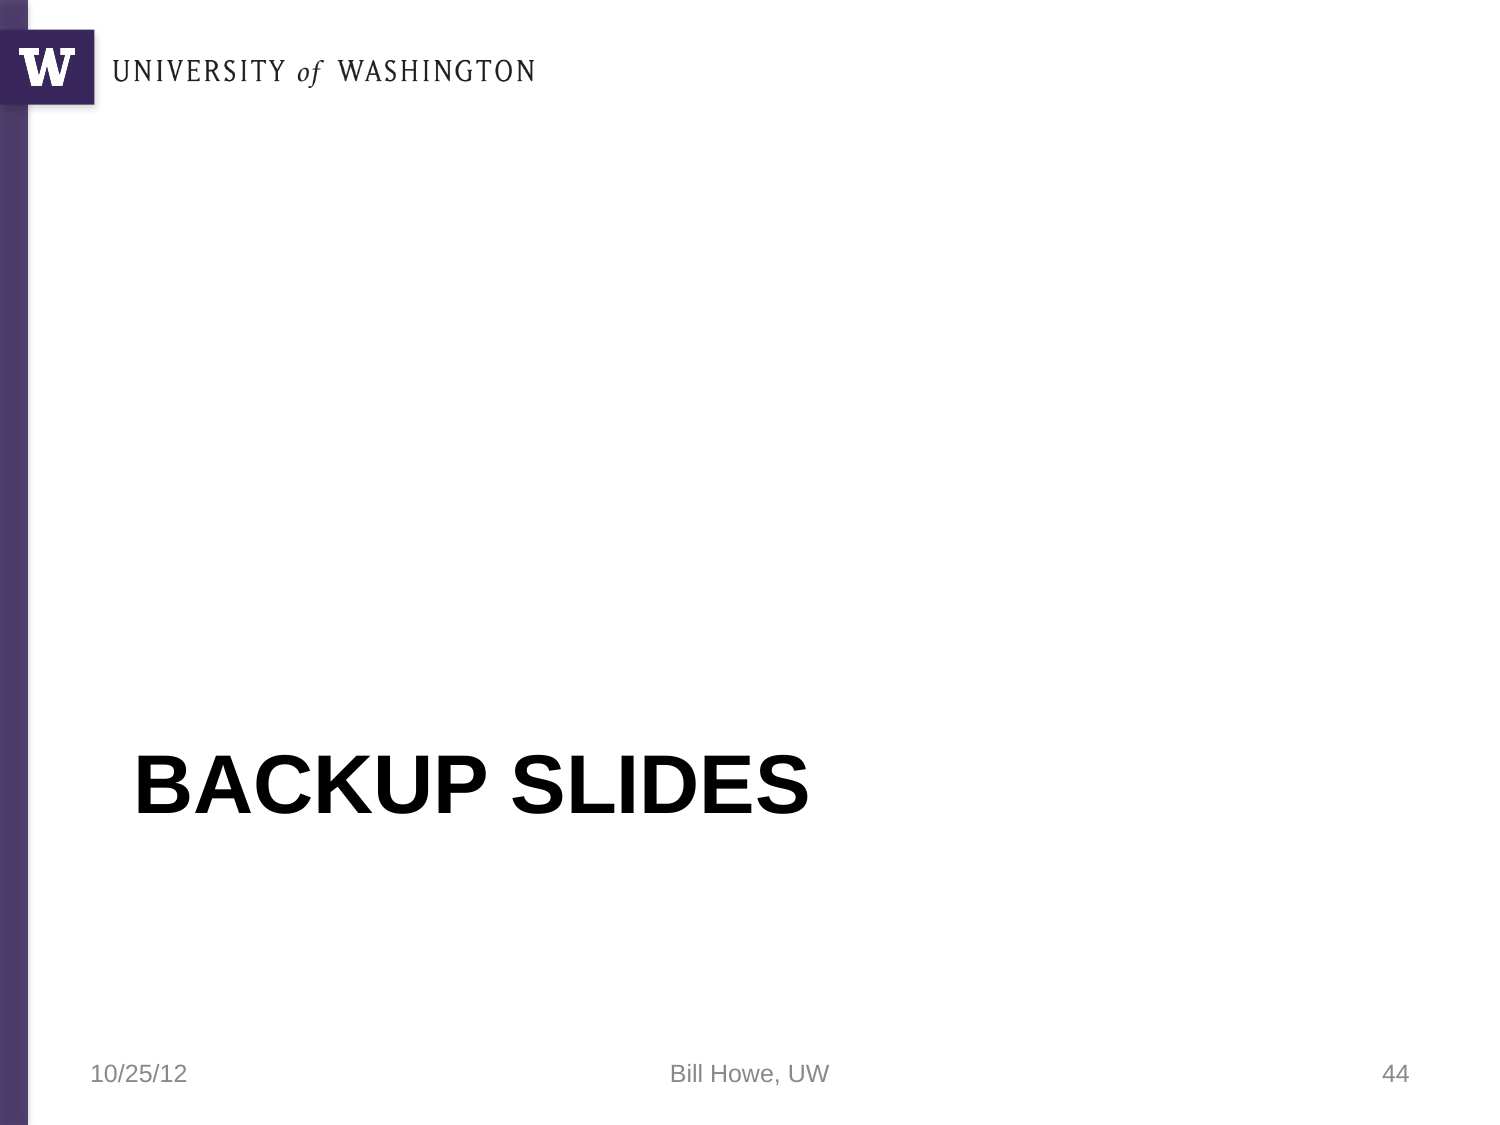

# Backup Slides
10/25/12
Bill Howe, UW
44